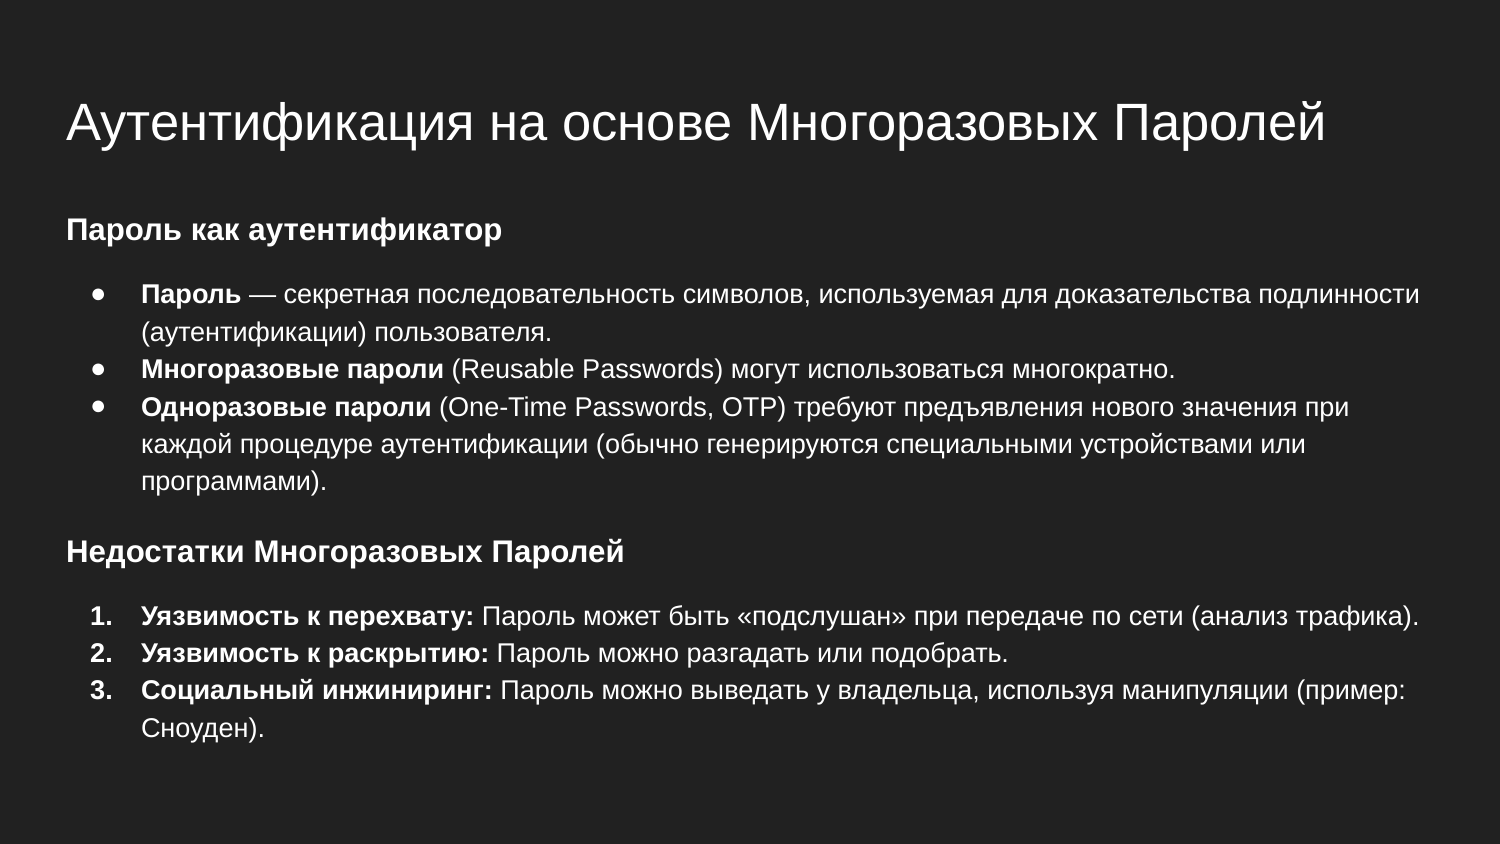

# Аутентификация на основе Многоразовых Паролей
Пароль как аутентификатор
Пароль — секретная последовательность символов, используемая для доказательства подлинности (аутентификации) пользователя.
Многоразовые пароли (Reusable Passwords) могут использоваться многократно.
Одноразовые пароли (One-Time Passwords, OTP) требуют предъявления нового значения при каждой процедуре аутентификации (обычно генерируются специальными устройствами или программами).
Недостатки Многоразовых Паролей
Уязвимость к перехвату: Пароль может быть «подслушан» при передаче по сети (анализ трафика).
Уязвимость к раскрытию: Пароль можно разгадать или подобрать.
Социальный инжиниринг: Пароль можно выведать у владельца, используя манипуляции (пример: Сноуден).